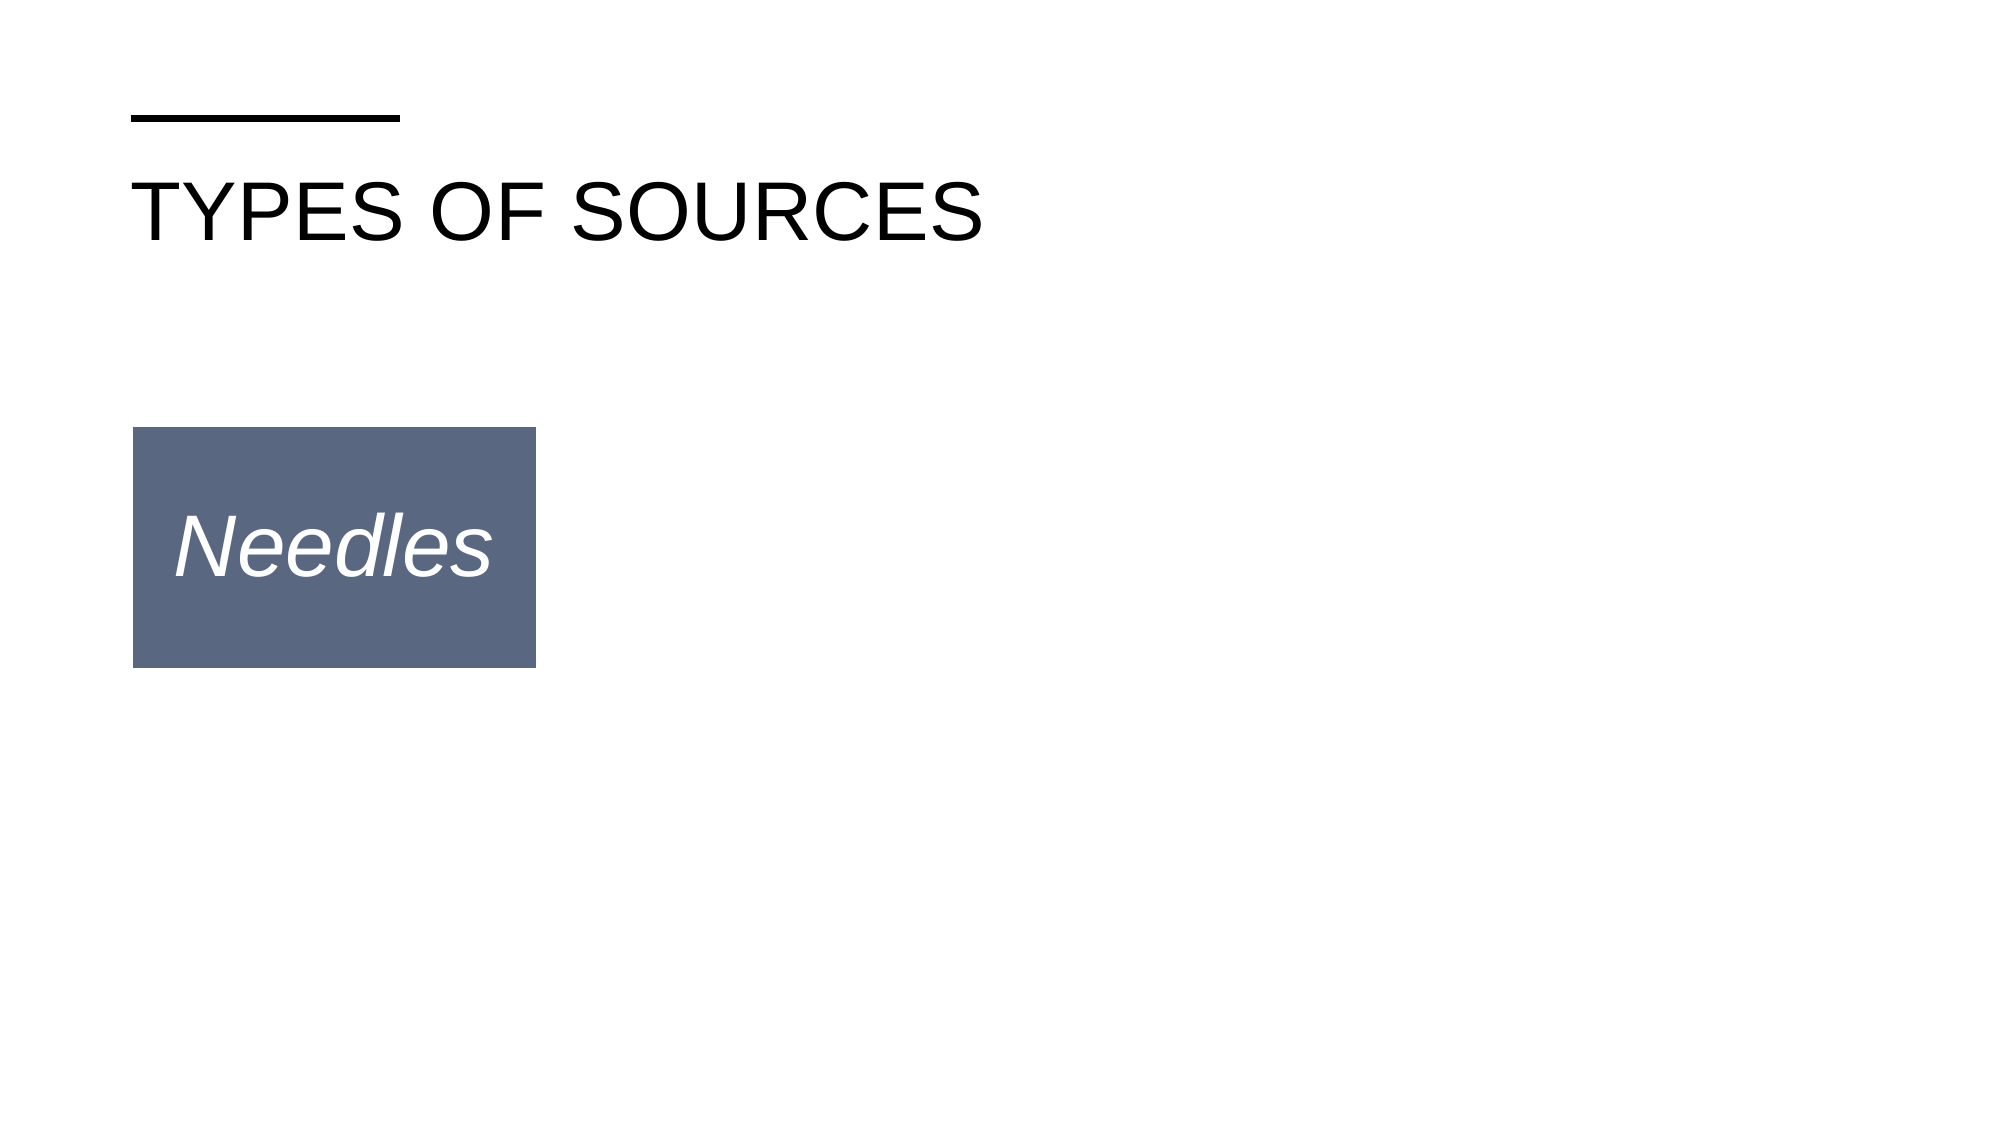

# Types of Sources
Needles
Tubes
Wire
Seeds
Ribbons
Plaques
Pellets
Cable-mounted